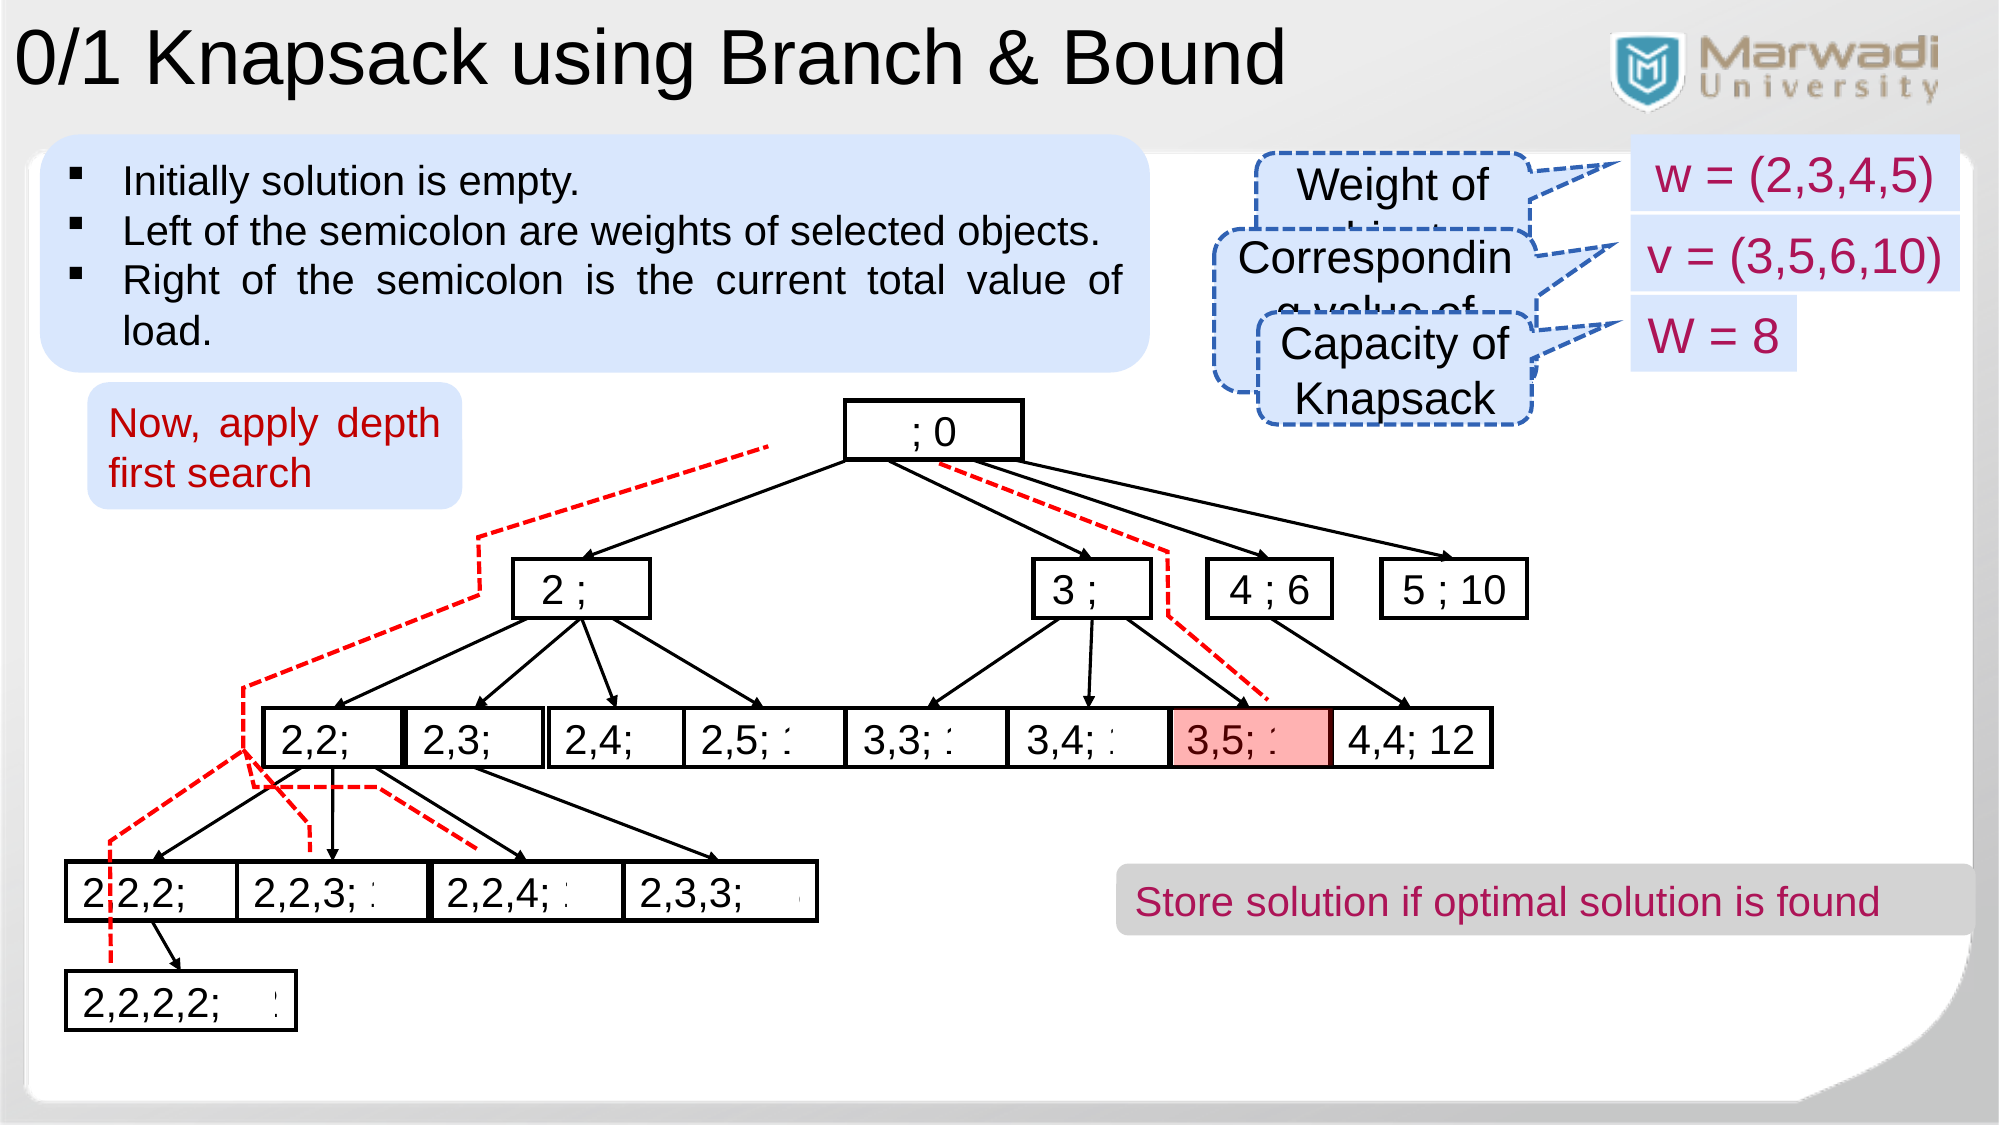

0/1 Knapsack using Branch & Bound
Initially solution is empty.
Left of the semicolon are weights of selected objects.
Right of the semicolon is the current total value of load.
w = (2,3,4,5)
Weight of objects
v = (3,5,6,10)
Corresponding value of each object
W = 8
Capacity of Knapsack
Now, apply depth first search
; 0

2 ; 3
3 ; 5
4 ; 6
5 ; 10

2,2; 6
2,3; 8
2,4; 9
2,5; 13
3,3; 10
3,4; 11
3,5; 15

4,4; 12

2,2,2; 9
2,2,3; 11
2,2,4; 12
2,3,3; 13
Store solution if optimal solution is found

2,2,2,2; 12